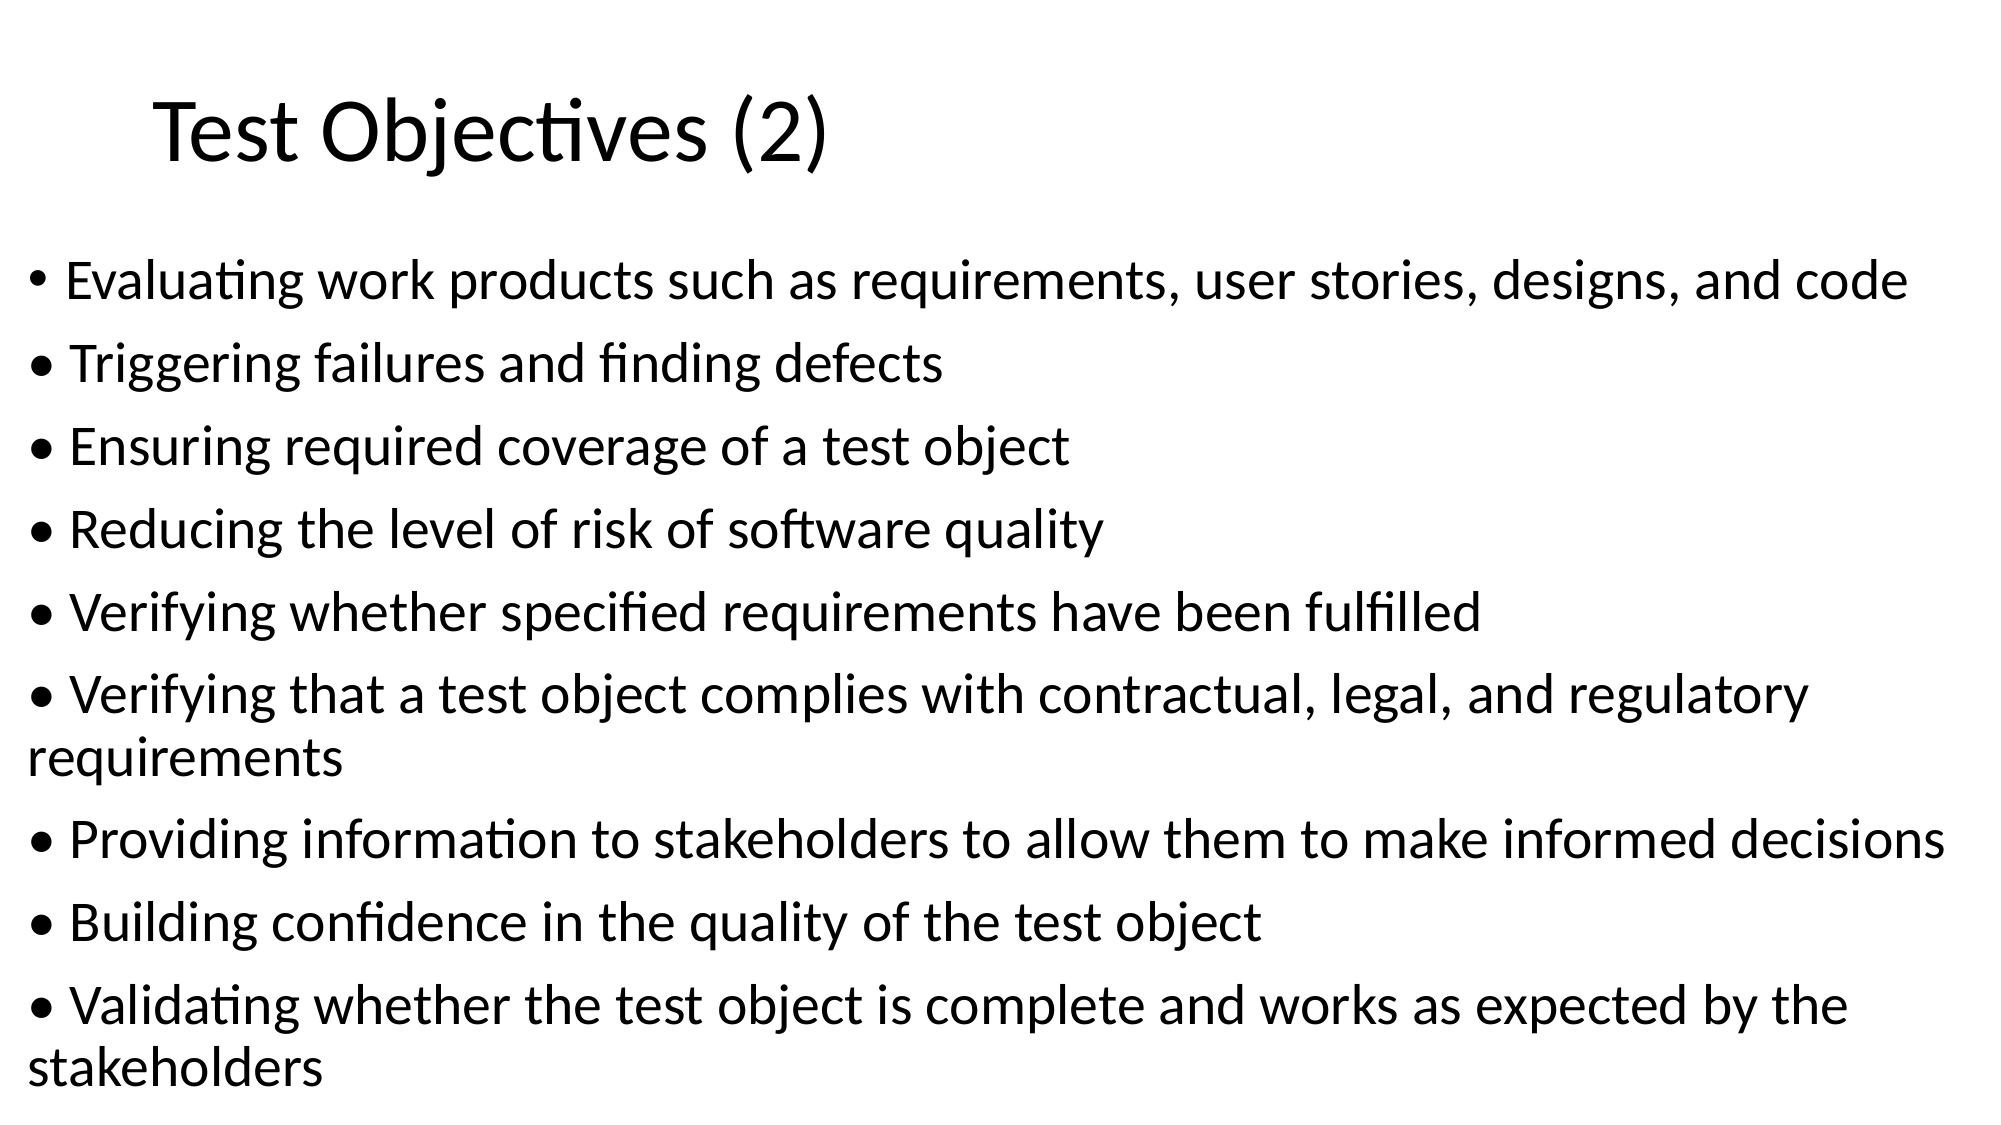

# Test Objectives (2)
Evaluating work products such as requirements, user stories, designs, and code
• Triggering failures and finding defects
• Ensuring required coverage of a test object
• Reducing the level of risk of software quality
• Verifying whether specified requirements have been fulfilled
• Verifying that a test object complies with contractual, legal, and regulatory requirements
• Providing information to stakeholders to allow them to make informed decisions
• Building confidence in the quality of the test object
• Validating whether the test object is complete and works as expected by the stakeholders